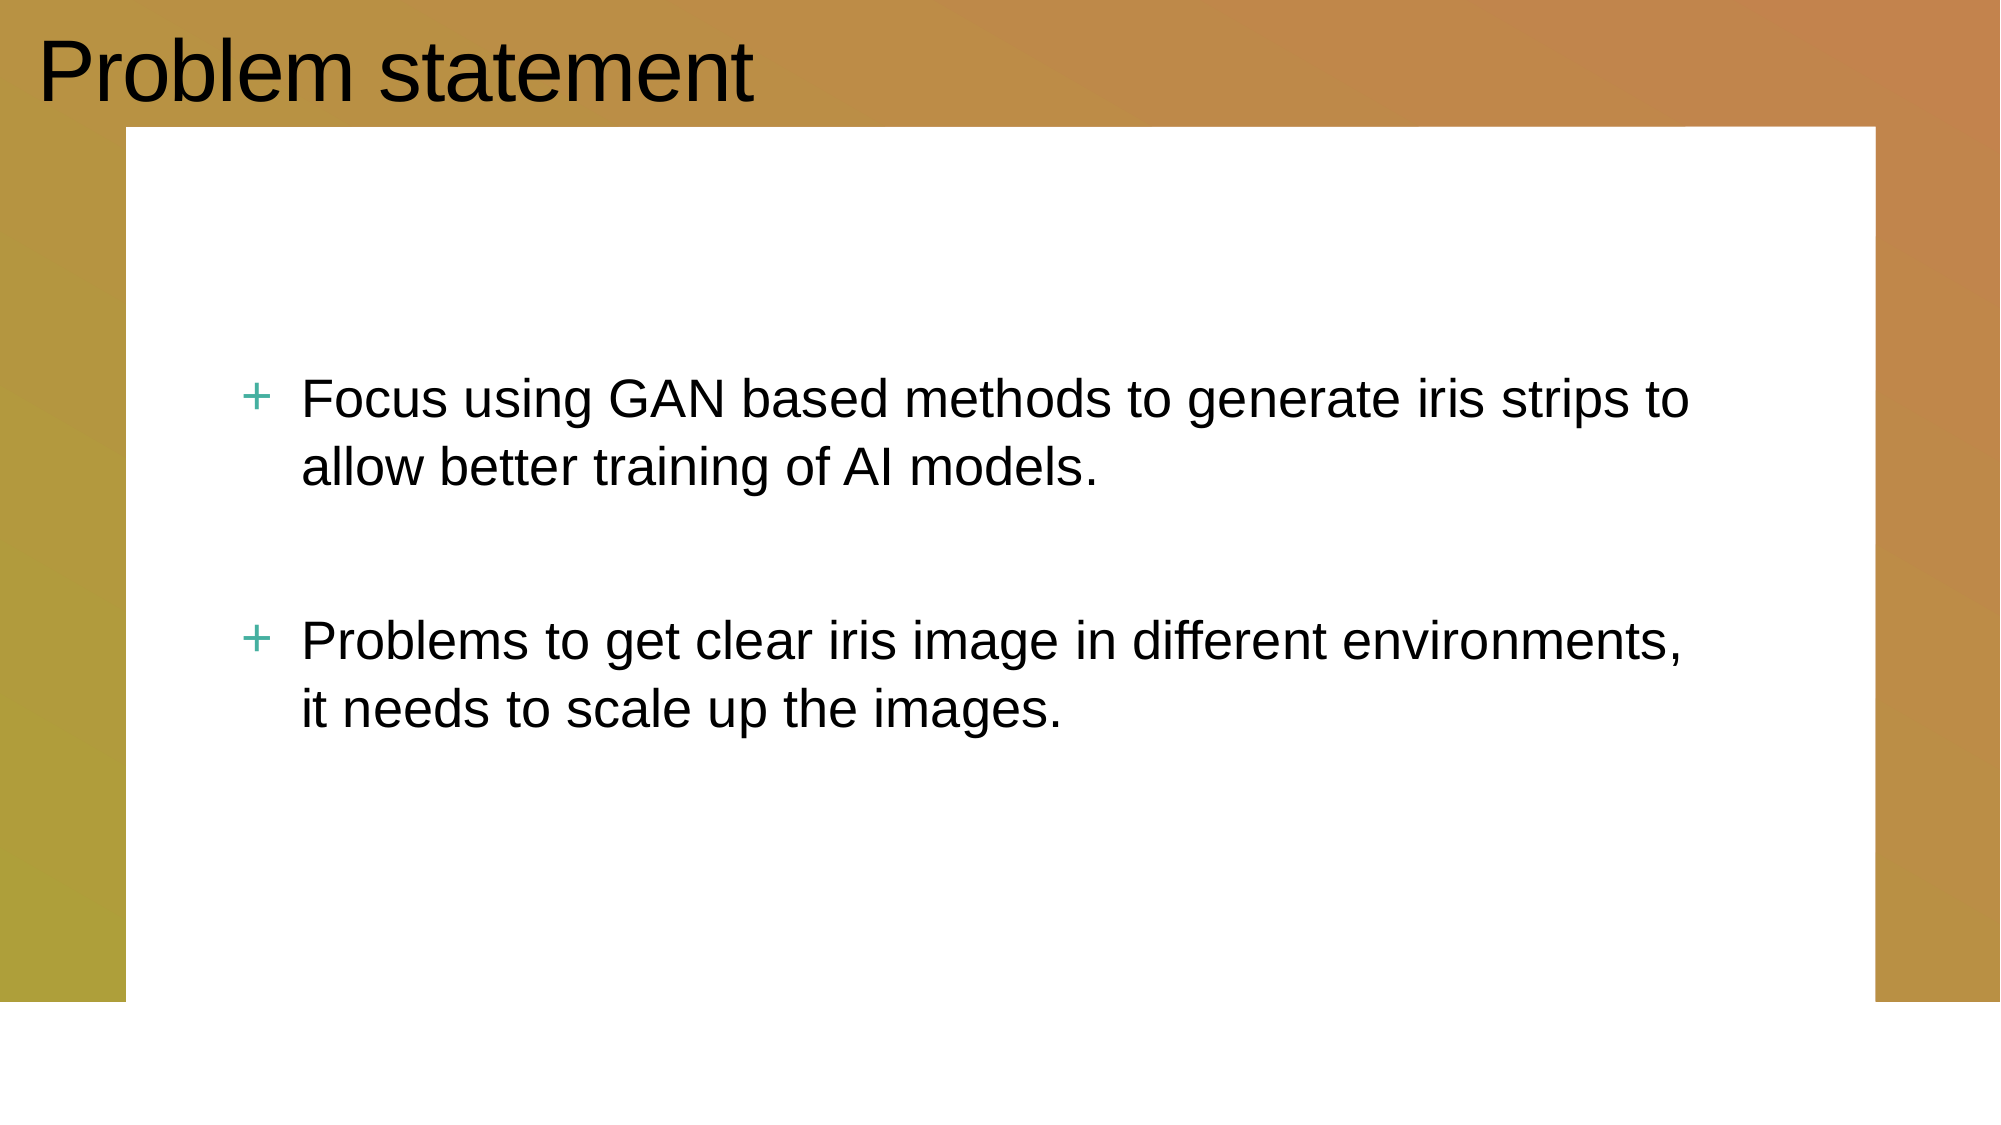

# Problem statement
Focus using GAN based methods to generate iris strips to allow better training of AI models.

Problems to get clear iris image in different environments, it needs to scale up the images.